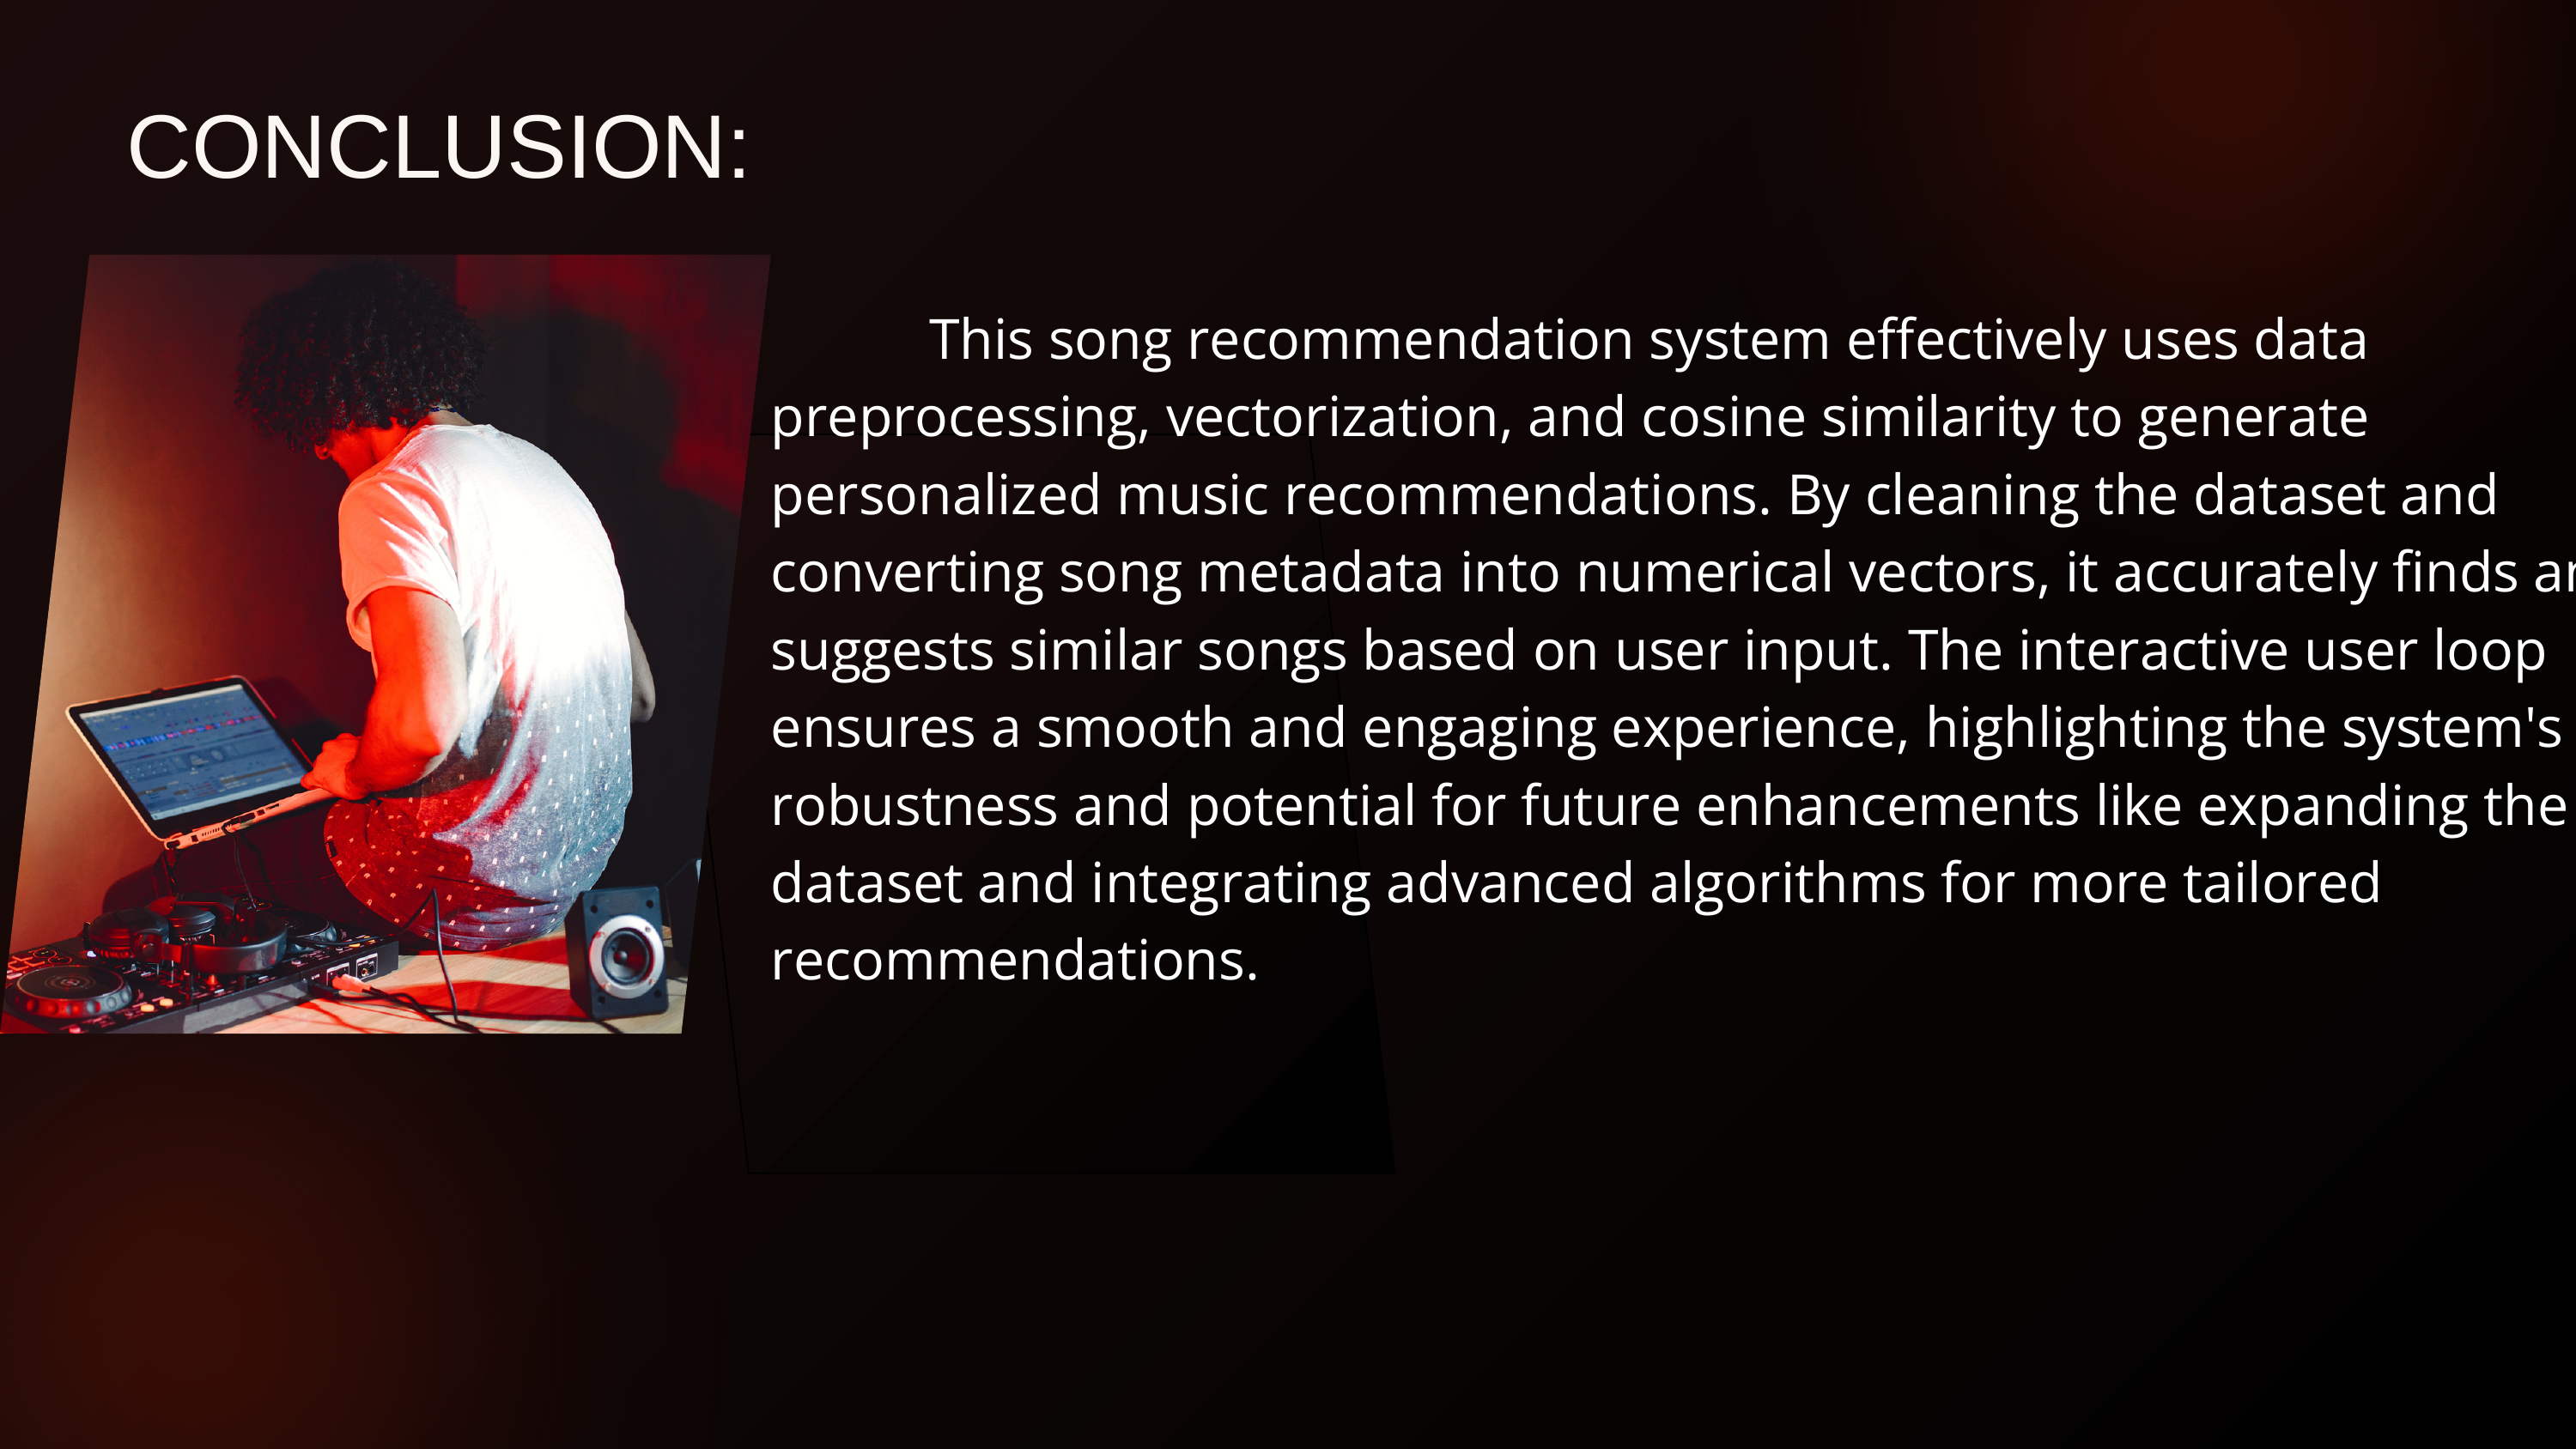

CONCLUSION:

           This song recommendation system effectively uses data preprocessing, vectorization, and cosine similarity to generate personalized music recommendations. By cleaning the dataset and converting song metadata into numerical vectors, it accurately finds and suggests similar songs based on user input. The interactive user loop ensures a smooth and engaging experience, highlighting the system's robustness and potential for future enhancements like expanding the dataset and integrating advanced algorithms for more tailored recommendations.